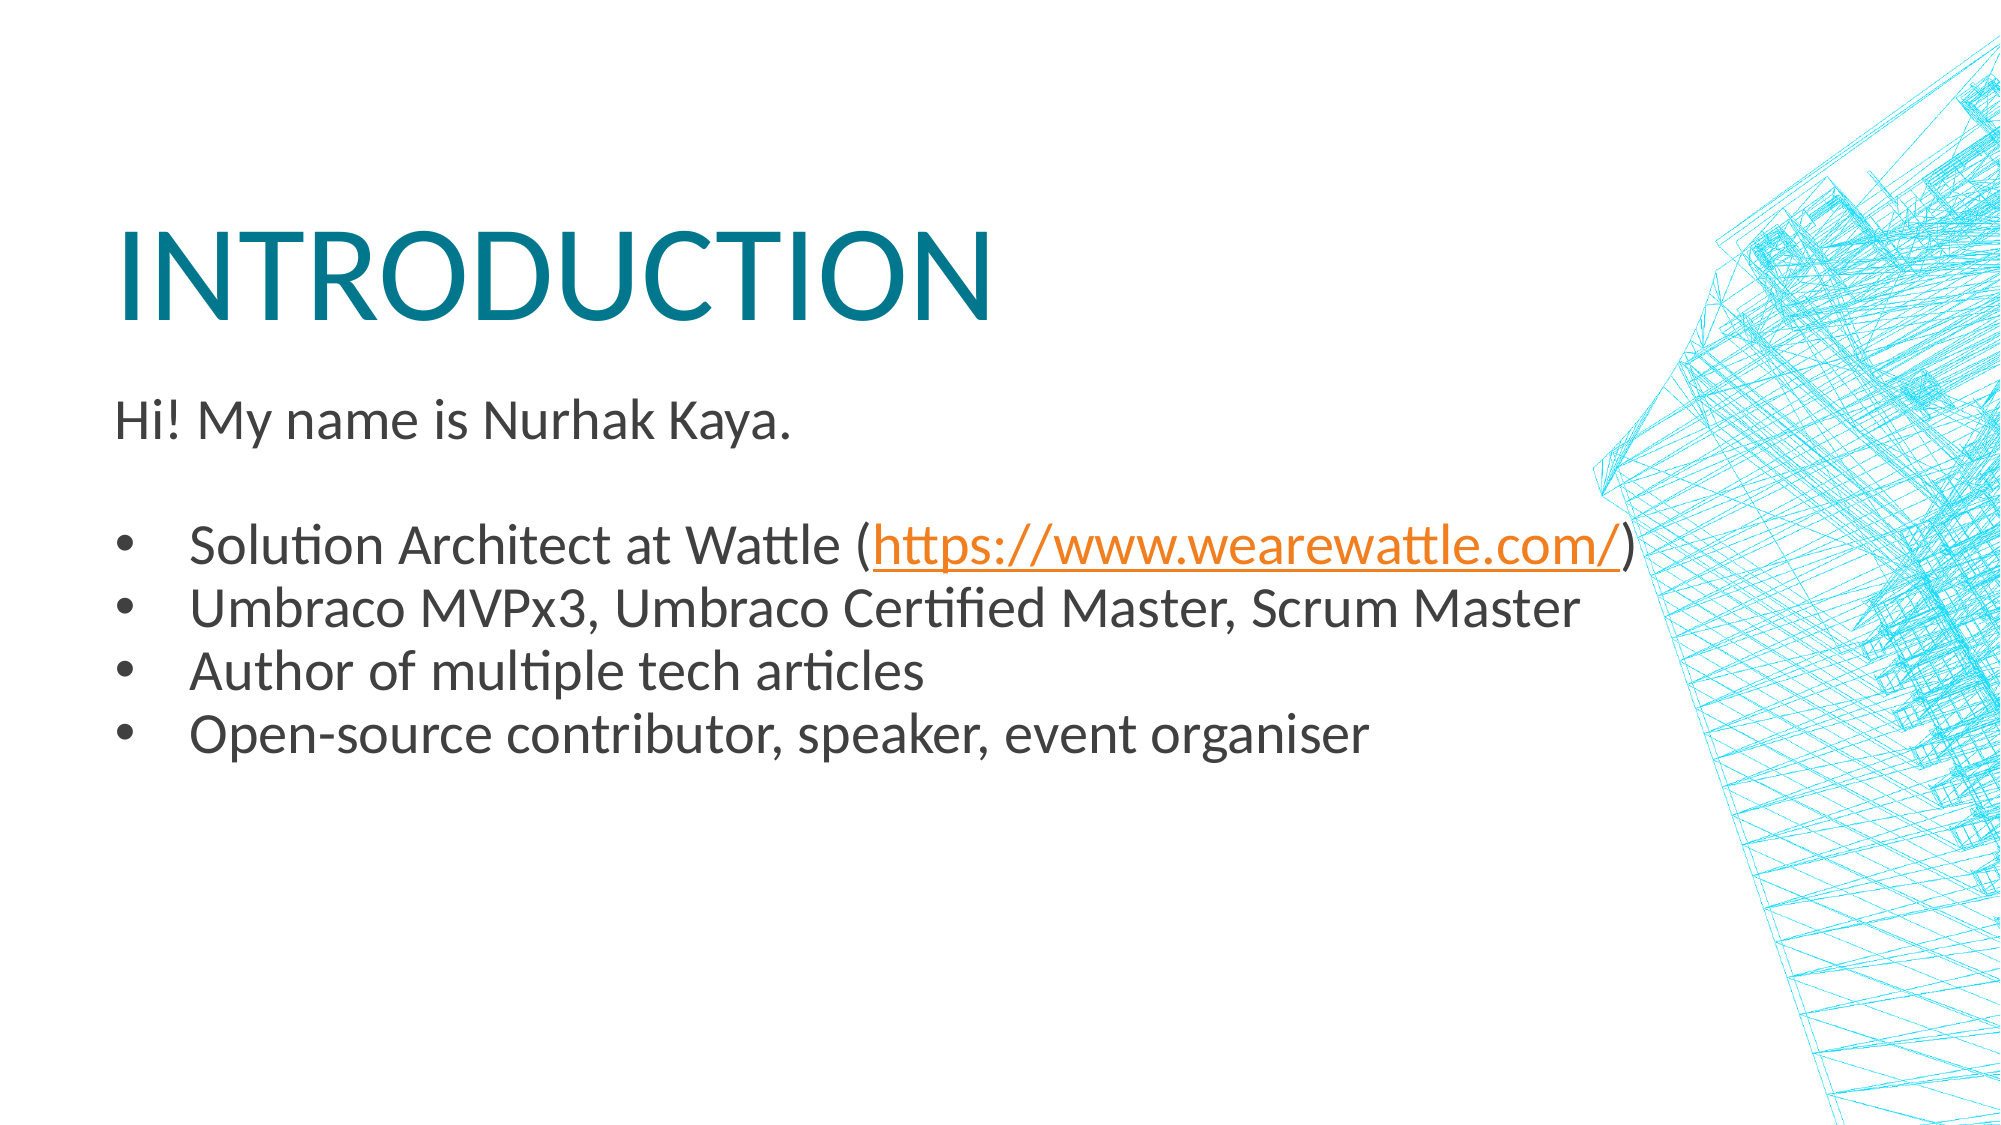

# Introductıon
Hi! My name is Nurhak Kaya.

Solution Architect at Wattle (https://www.wearewattle.com/)
Umbraco MVPx3, Umbraco Certified Master, Scrum Master
Author of multiple tech articles
Open-source contributor, speaker, event organiser